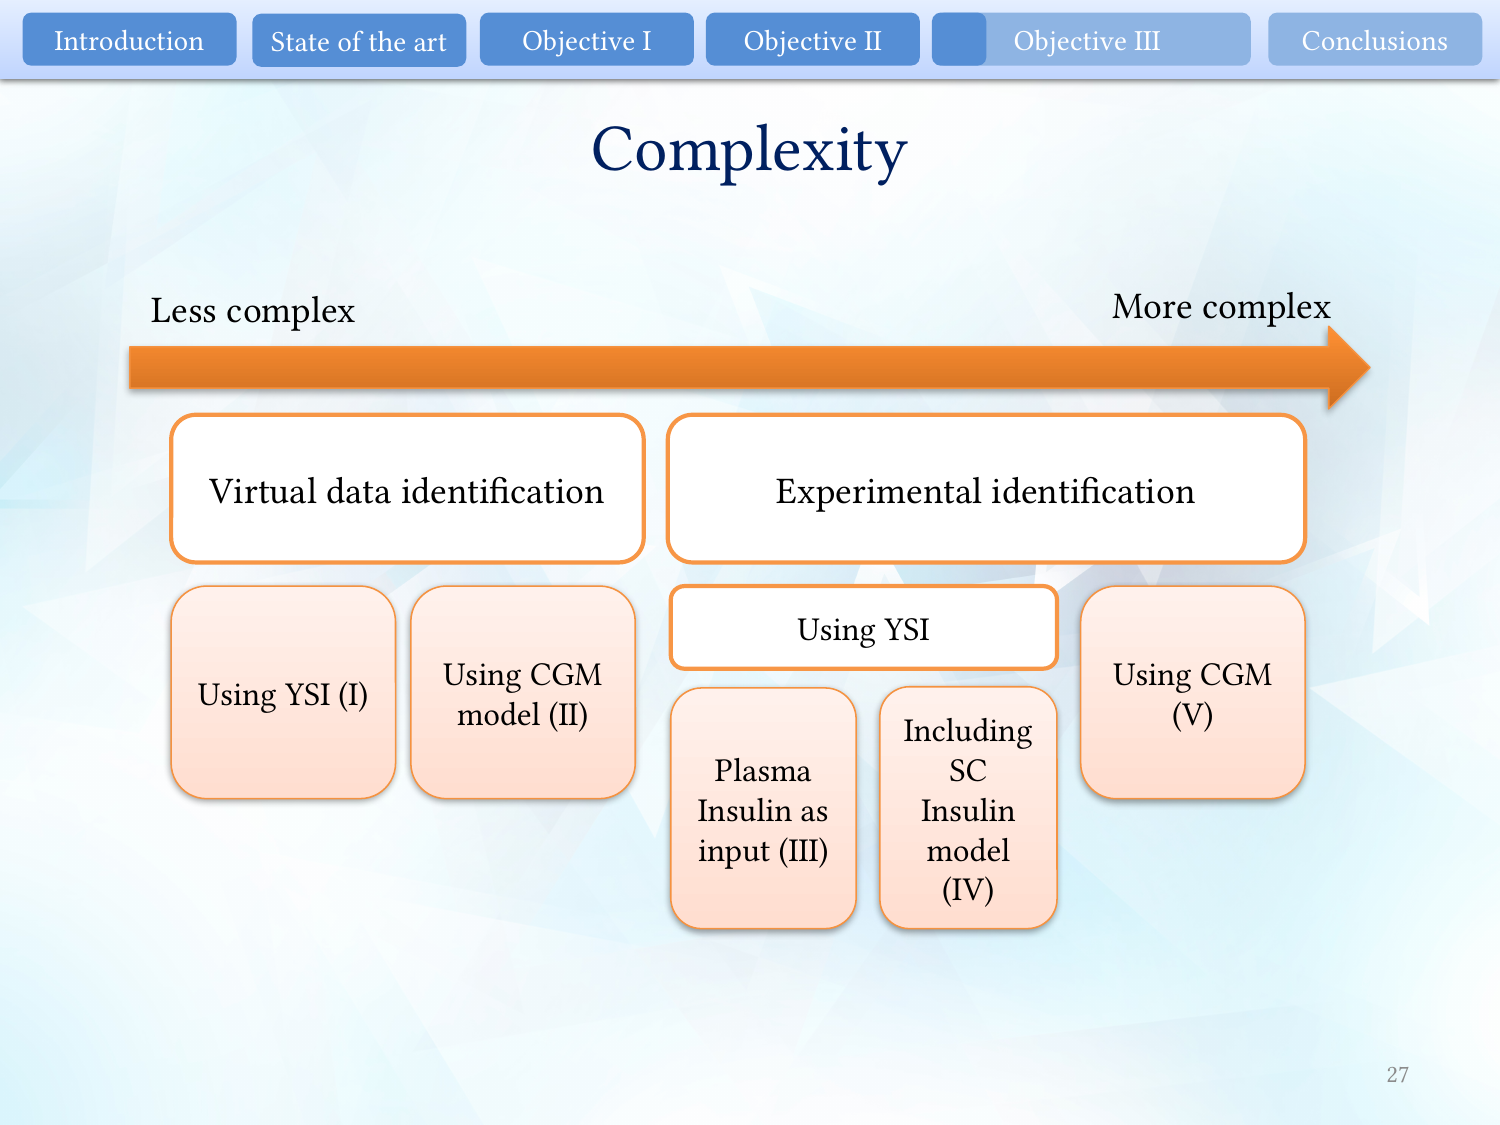

Introduction
Objective I
Objective II

Objective III

Conclusions
Preface
Part I
Part II

Conclusions
Part III: Interval Identification

State of the art
# Complexity
More complex
Less complex

Virtual data identification
Experimental identification
Using YSI (I)
Using CGM model (II)
Using YSI
Using CGM (V)
Including SC Insulin model (IV)
Plasma Insulin as input (III)
27